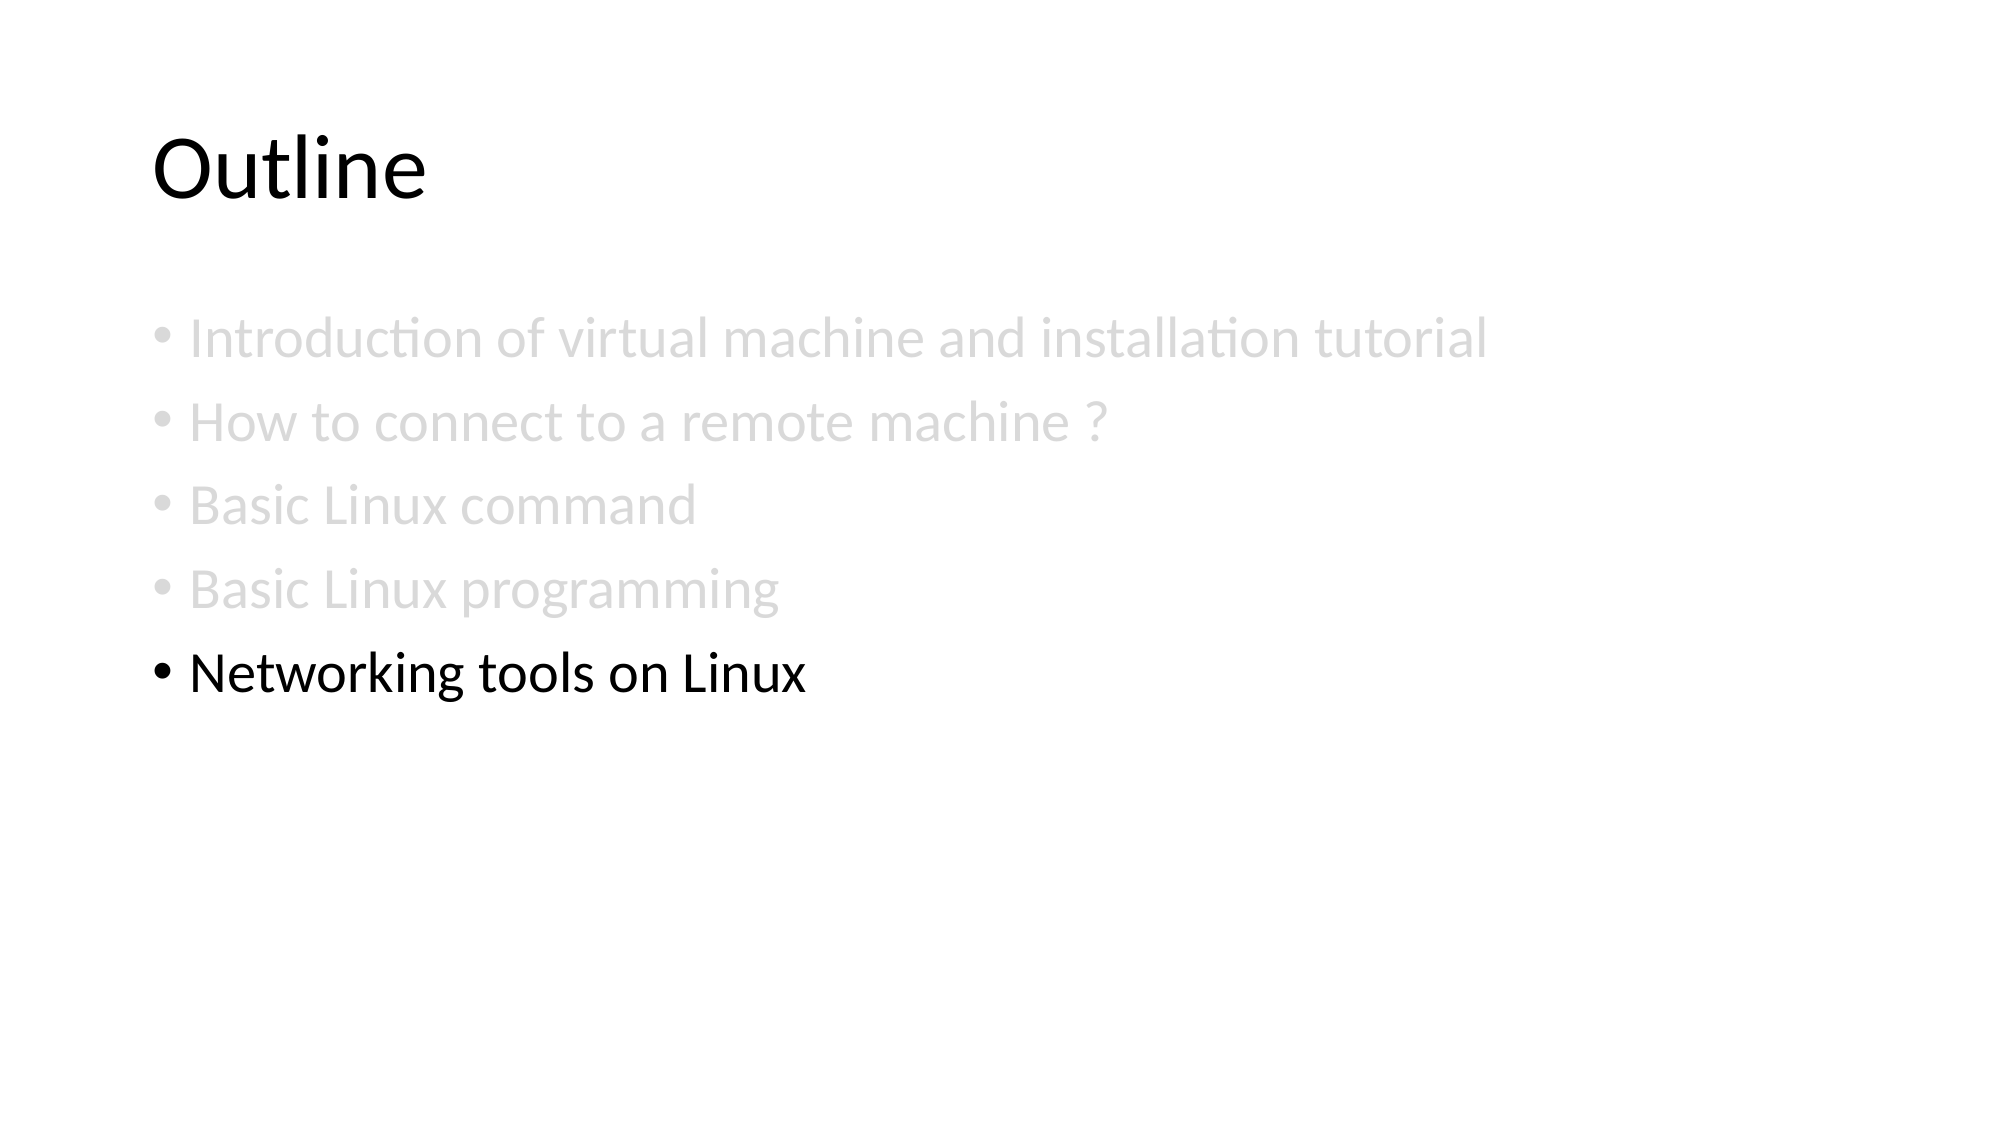

# Outline
Introduction of virtual machine and installation tutorial
How to connect to a remote machine ?
Basic Linux command
Basic Linux programming
Networking tools on Linux